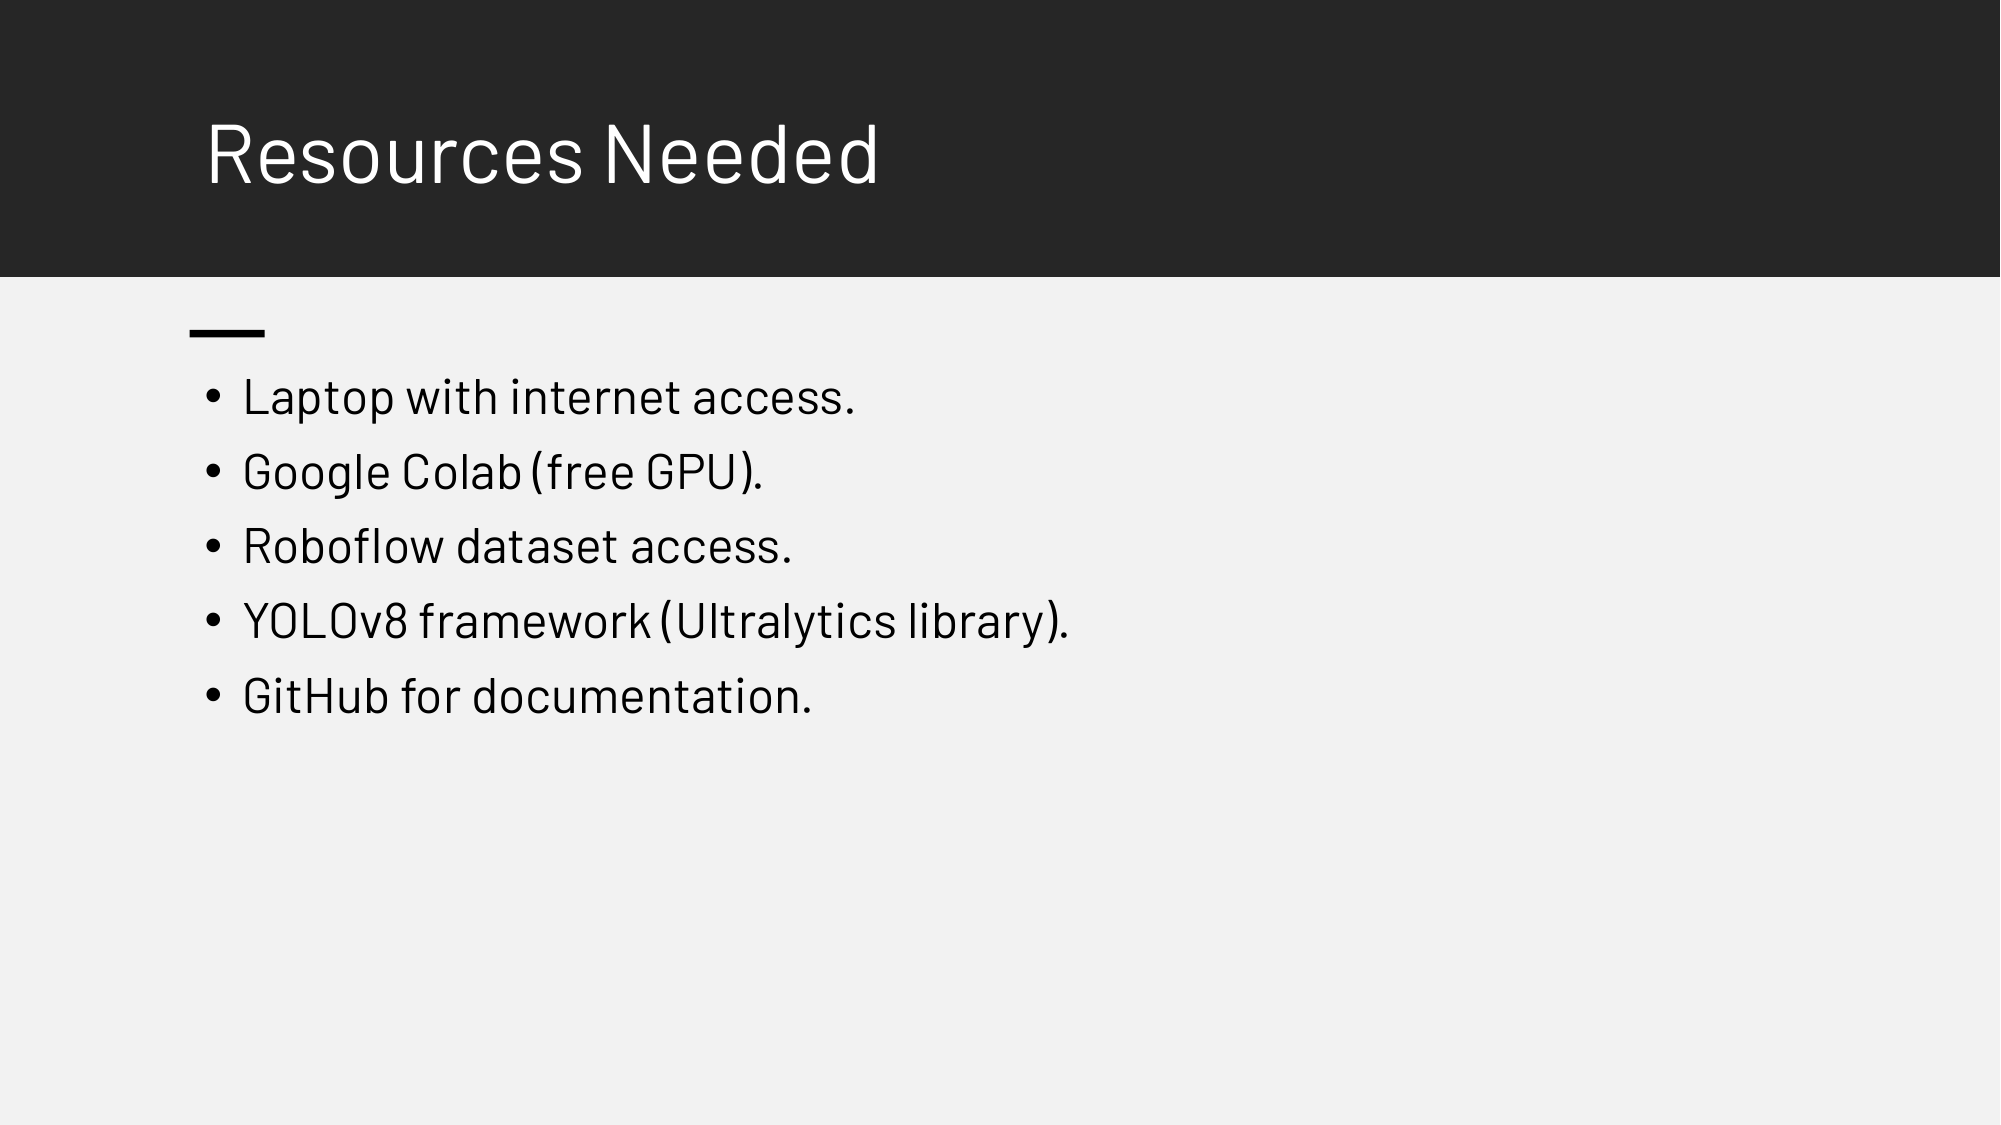

# Resources Needed

Laptop with internet access.
Google Colab (free GPU).
Roboflow dataset access.
YOLOv8 framework (Ultralytics library).
GitHub for documentation.